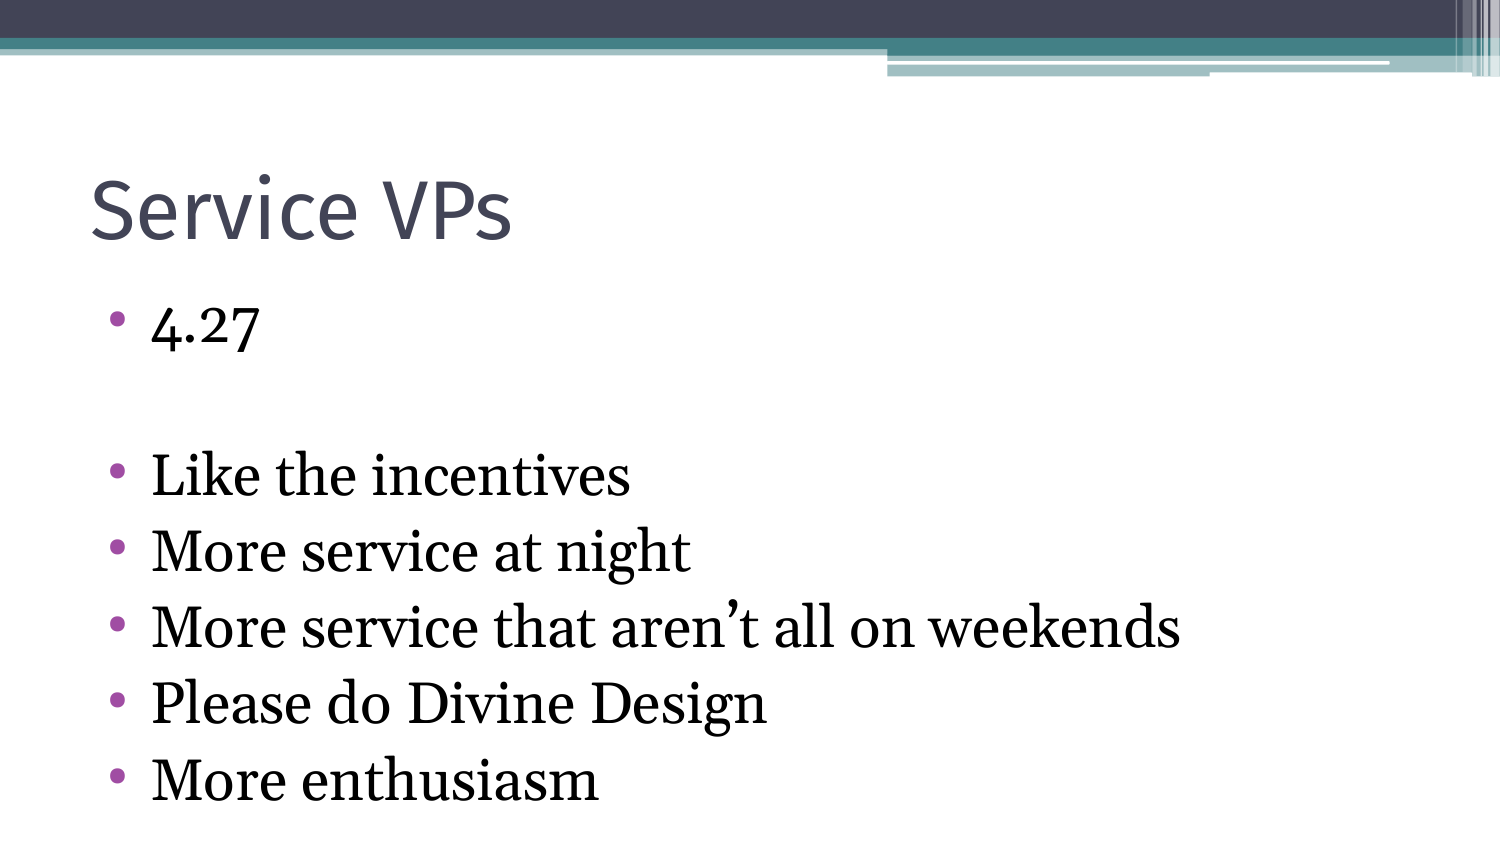

# Service VPs
4.27

Like the incentives
More service at night
More service that aren’t all on weekends
Please do Divine Design
More enthusiasm